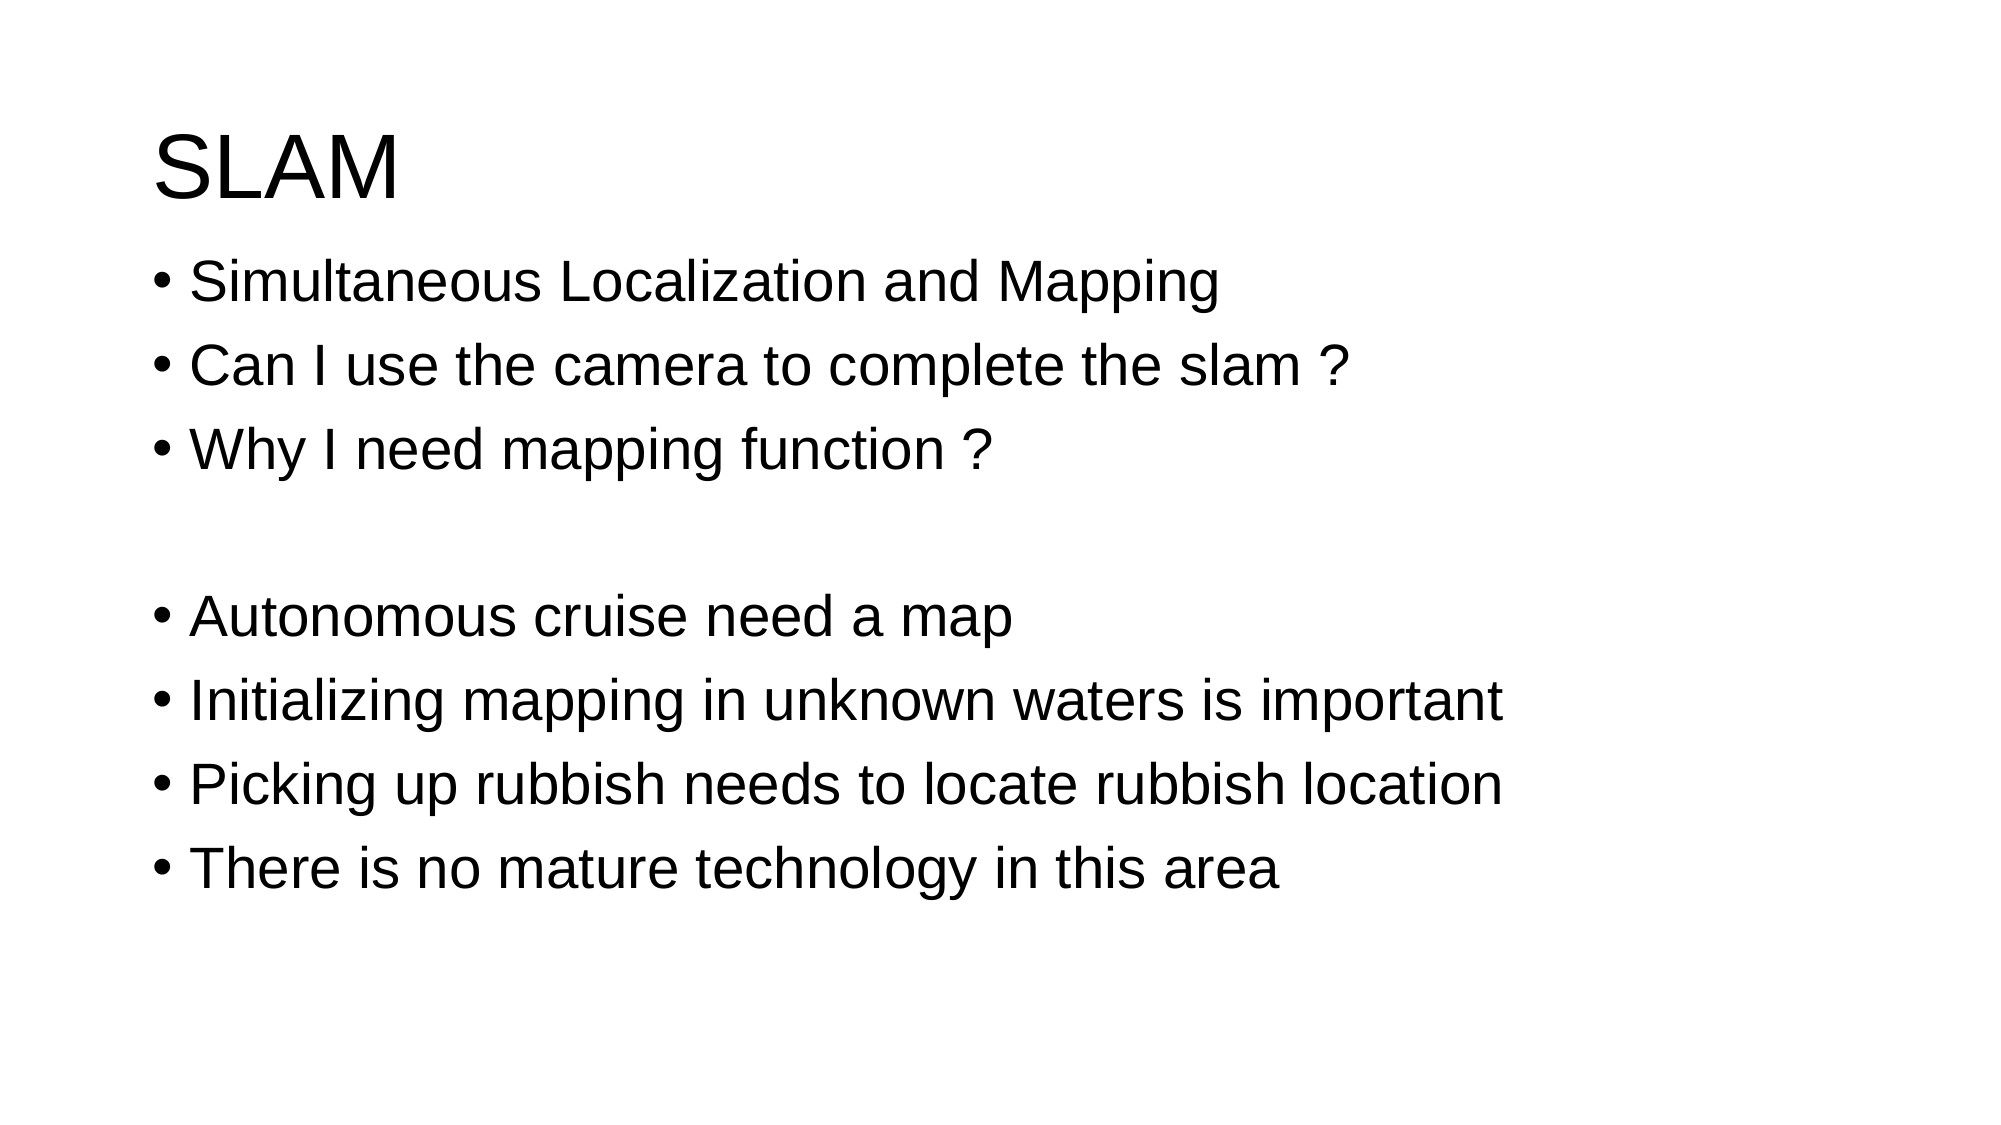

# SLAM
Simultaneous Localization and Mapping
Can I use the camera to complete the slam ?
Why I need mapping function ?

Autonomous cruise need a map
Initializing mapping in unknown waters is important
Picking up rubbish needs to locate rubbish location
There is no mature technology in this area